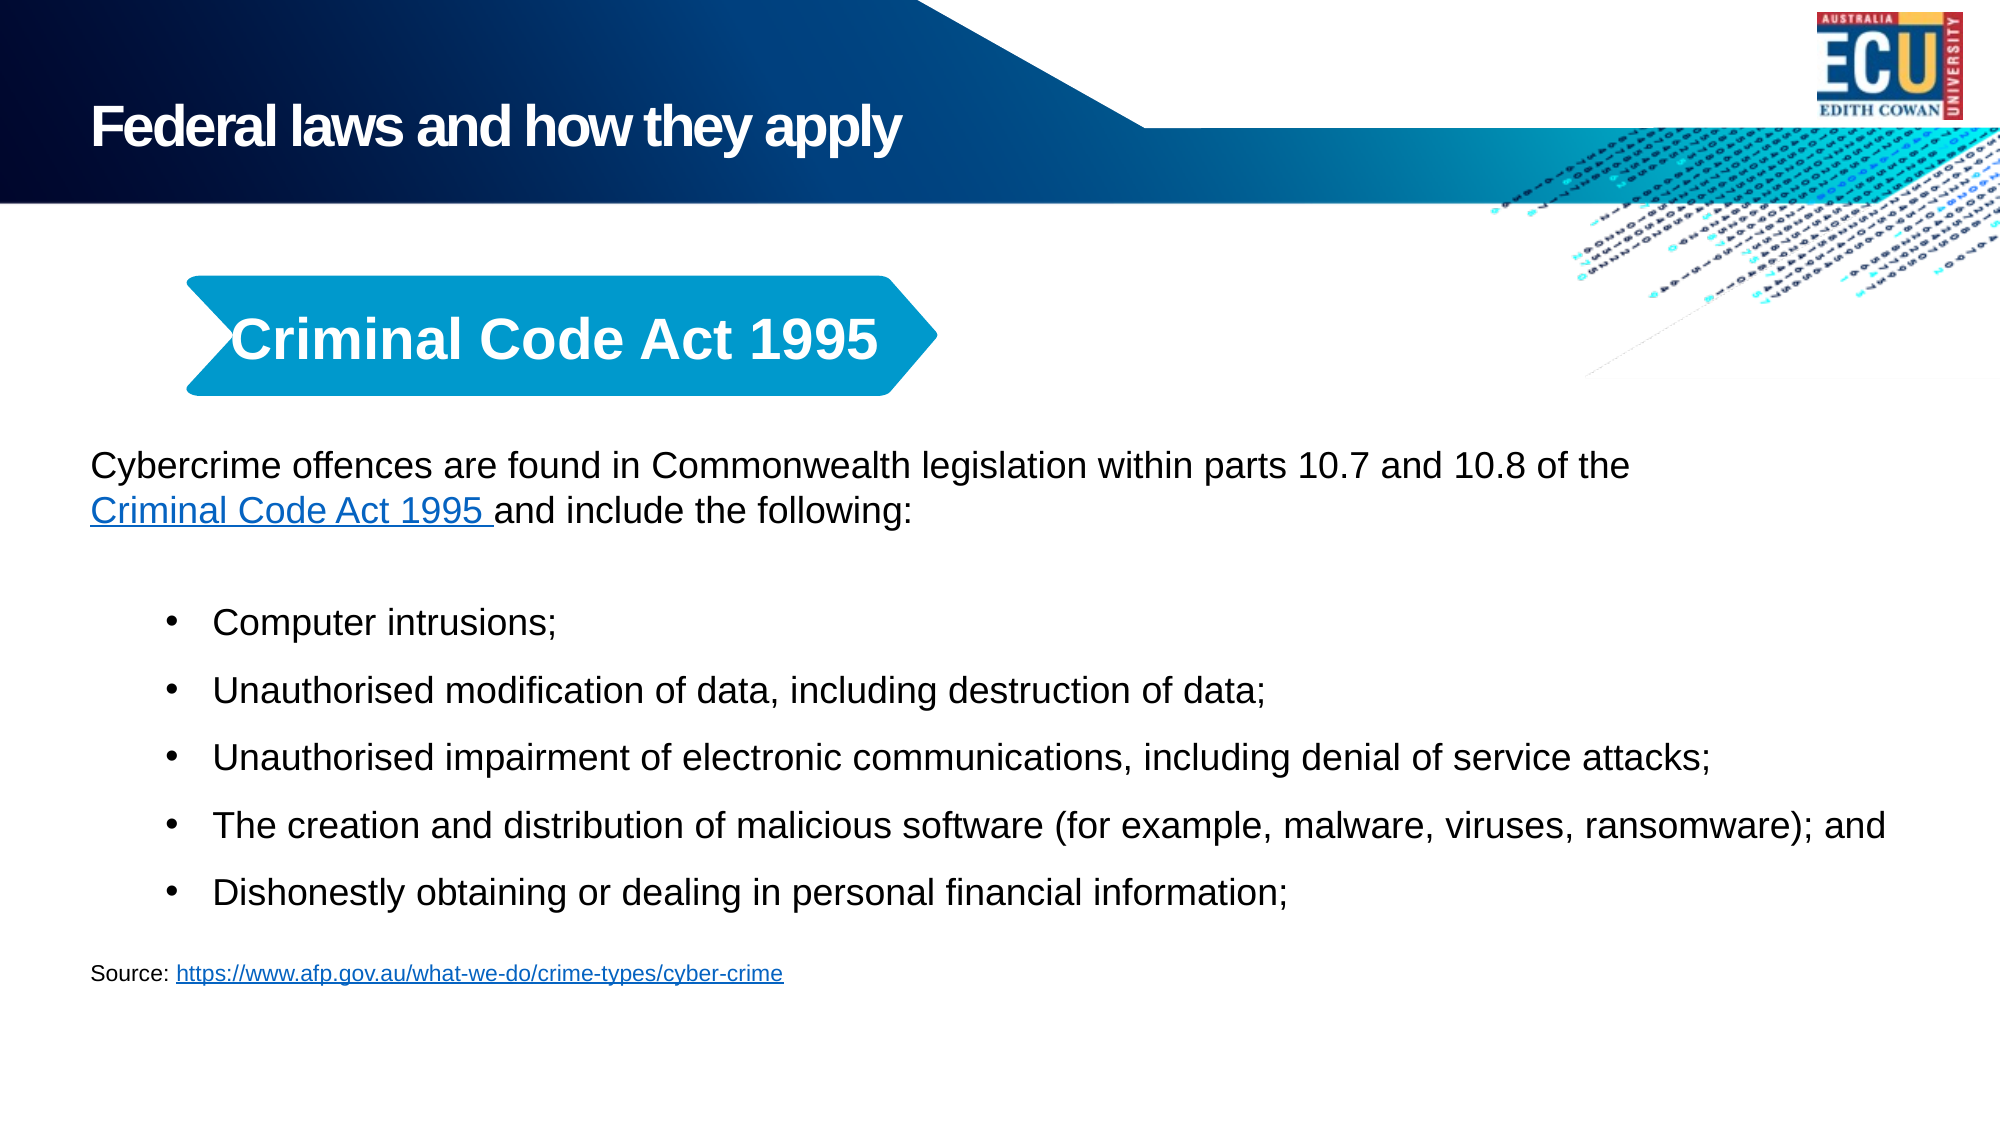

Federal laws and how they apply
  Criminal Code Act 1995
Cybercrime offences are found in Commonwealth legislation within parts 10.7 and 10.8 of the Criminal Code Act 1995 and include the following:

Computer intrusions;
Unauthorised modification of data, including destruction of data;
Unauthorised impairment of electronic communications, including denial of service attacks;
The creation and distribution of malicious software (for example, malware, viruses, ransomware); and
Dishonestly obtaining or dealing in personal financial information;

Source: https://www.afp.gov.au/what-we-do/crime-types/cyber-crime